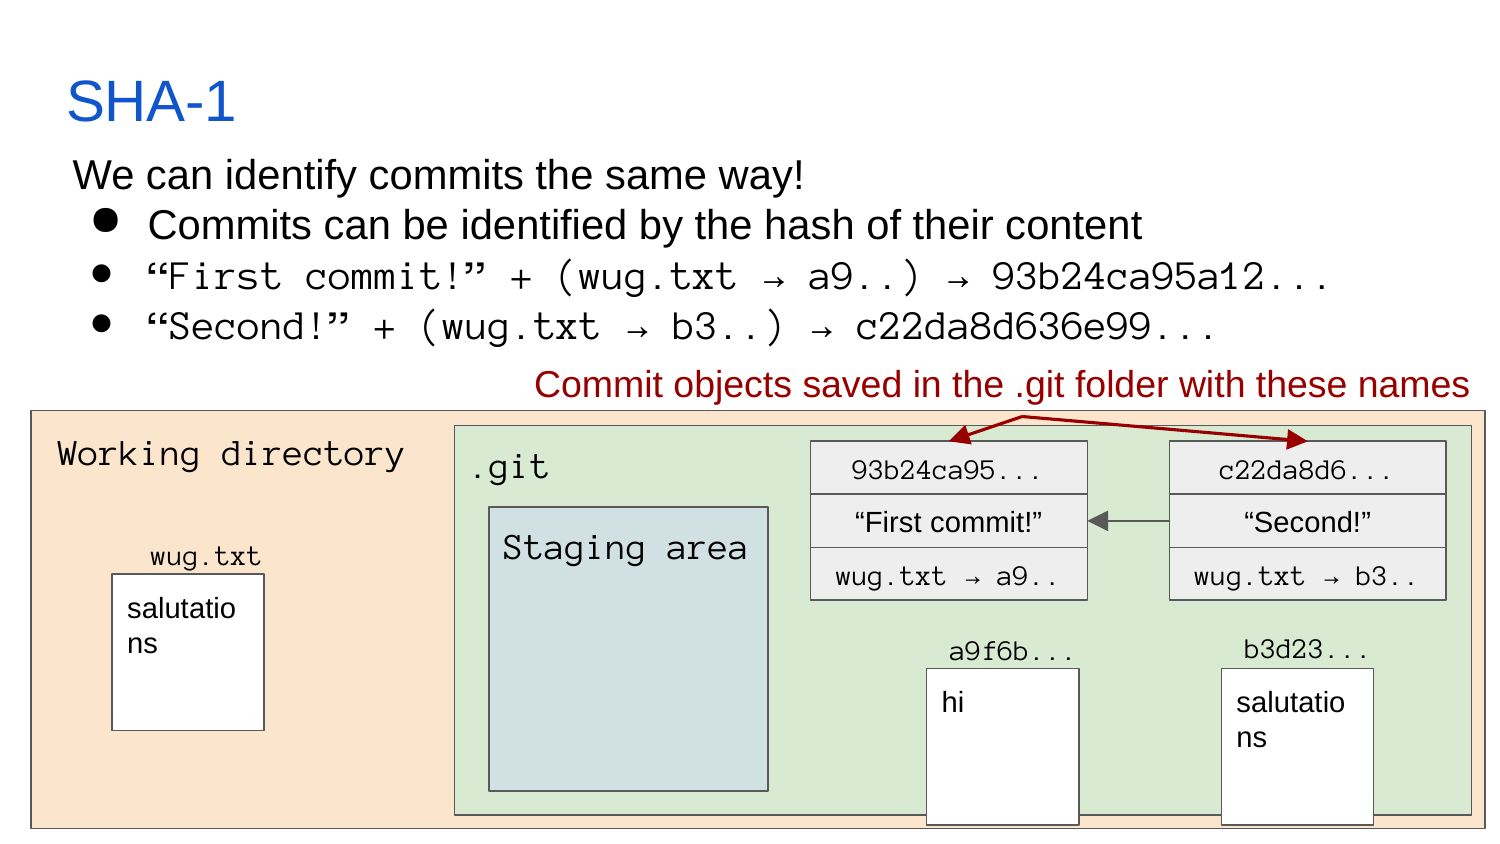

# SHA-1
We can identify commits the same way!
Commits can be identified by the hash of their content
“First commit!” + (wug.txt → a9..) → 93b24ca95a12...
“Second!” + (wug.txt → b3..) → c22da8d636e99...

Commit objects saved in the .git folder with these names

Working directory
.git

93b24ca95...
“First commit!”
wug.txt → a9..
c22da8d6...
“Second!”
wug.txt → b3..

Staging area
wug.txt
salutations
a9f6b...
hi
b3d23...
salutations